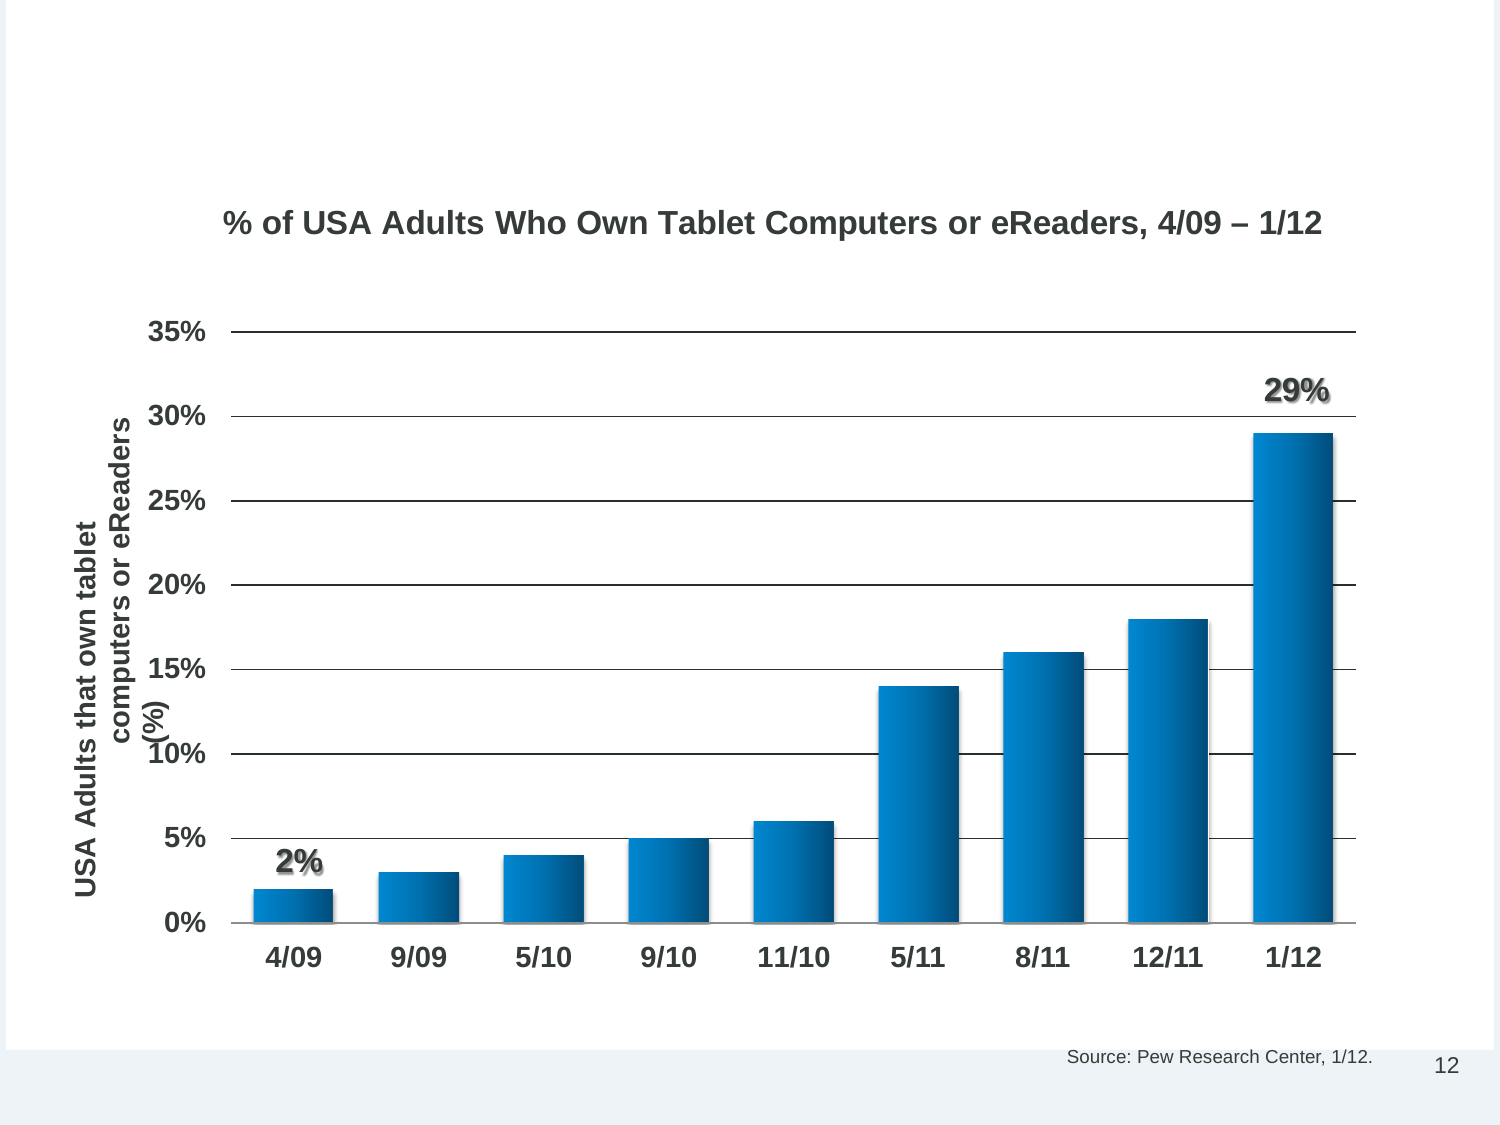

# Impressive 29% of USA Adults Own Tablet / eReader, Up from 2% Less Than Three Years Ago
% of USA Adults Who Own Tablet Computers or eReaders, 4/09 – 1/12

35%

USA Adults that own tablet computers or eReaders (%)
29%
30%

25%

20%

15%

10%

5%

2%

0%

4/09
9/09
5/10
9/10
11/10
5/11
8/11
12/11
1/12
Source: Pew Research Center, 1/12.
12